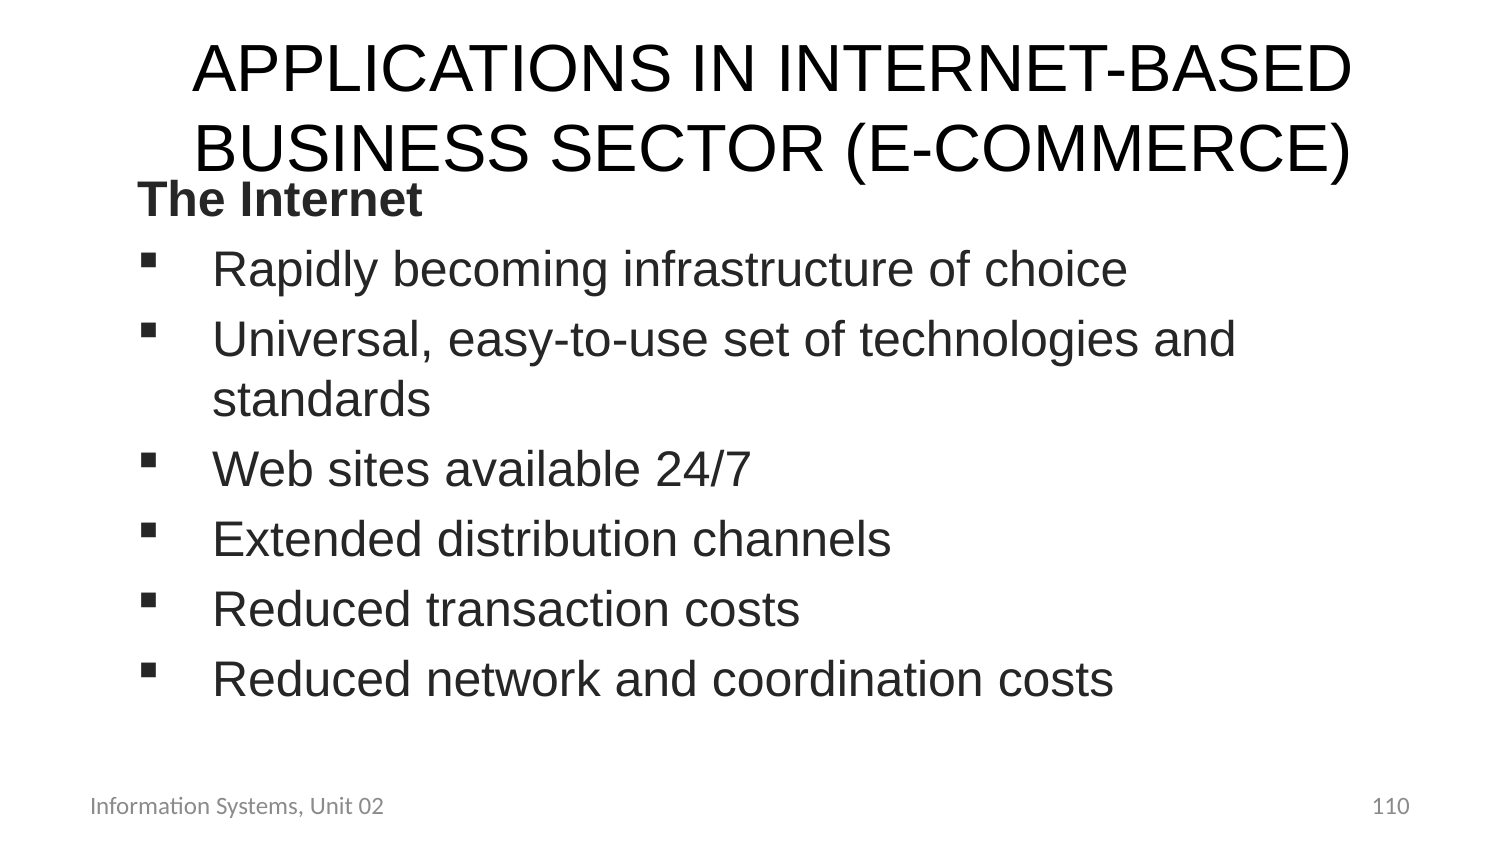

# Applications in Internet-based business sector (e-Commerce)
The Internet
Rapidly becoming infrastructure of choice
Universal, easy-to-use set of technologies and standards
Web sites available 24/7
Extended distribution channels
Reduced transaction costs
Reduced network and coordination costs
Information Systems, Unit 02
110